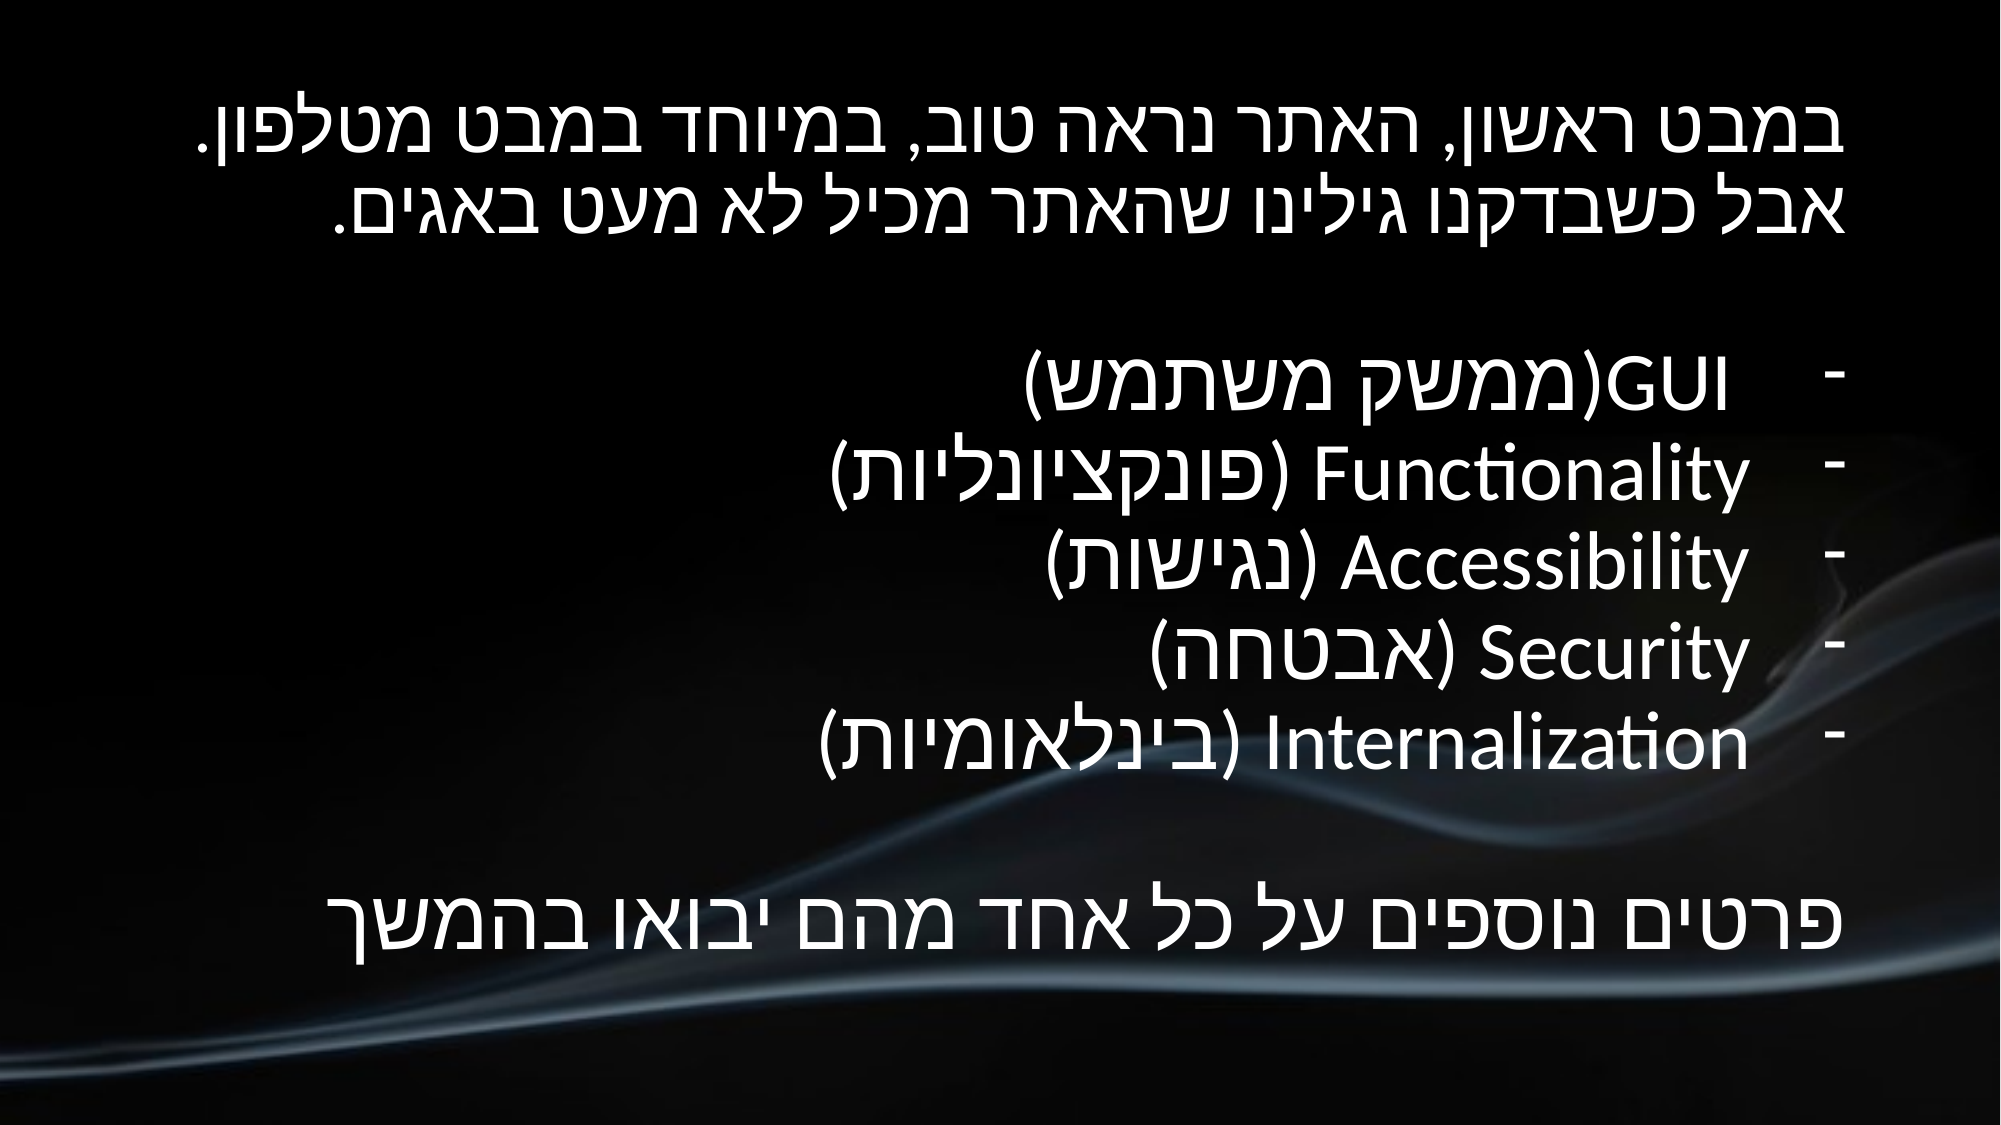

# במבט ראשון, האתר נראה טוב, במיוחד במבט מטלפון. אבל כשבדקנו גילינו שהאתר מכיל לא מעט באגים.
 GUI(ממשק משתמש)
Functionality (פונקציונליות)
Accessibility (נגישות)
Security (אבטחה)
Internalization (בינלאומיות)

פרטים נוספים על כל אחד מהם יבואו בהמשך